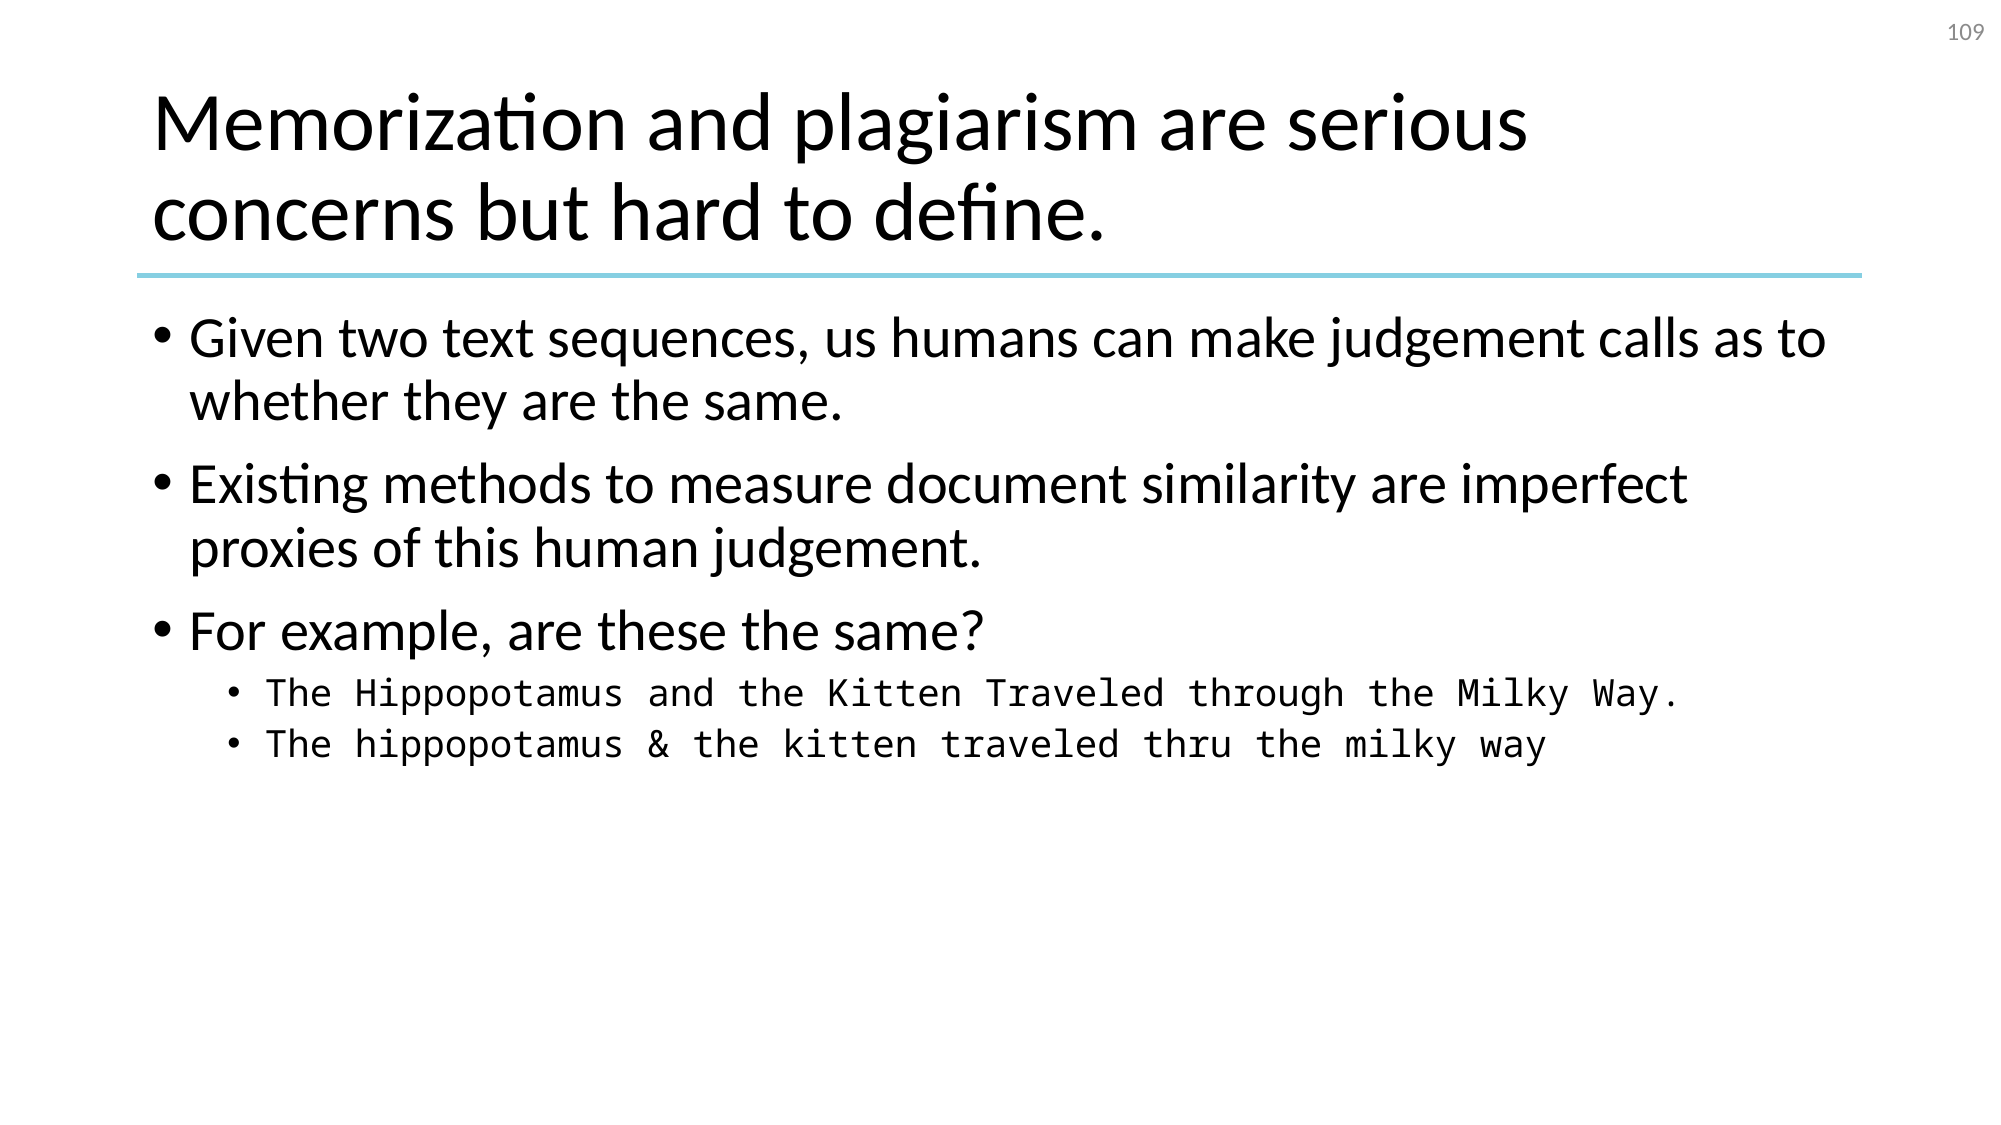

109
# Memorization and plagiarism are serious concerns but hard to define.
Given two text sequences, us humans can make judgement calls as to whether they are the same.
Existing methods to measure document similarity are imperfect proxies of this human judgement.
For example, are these the same?
The Hippopotamus and the Kitten Traveled through the Milky Way.
The hippopotamus & the kitten traveled thru the milky way